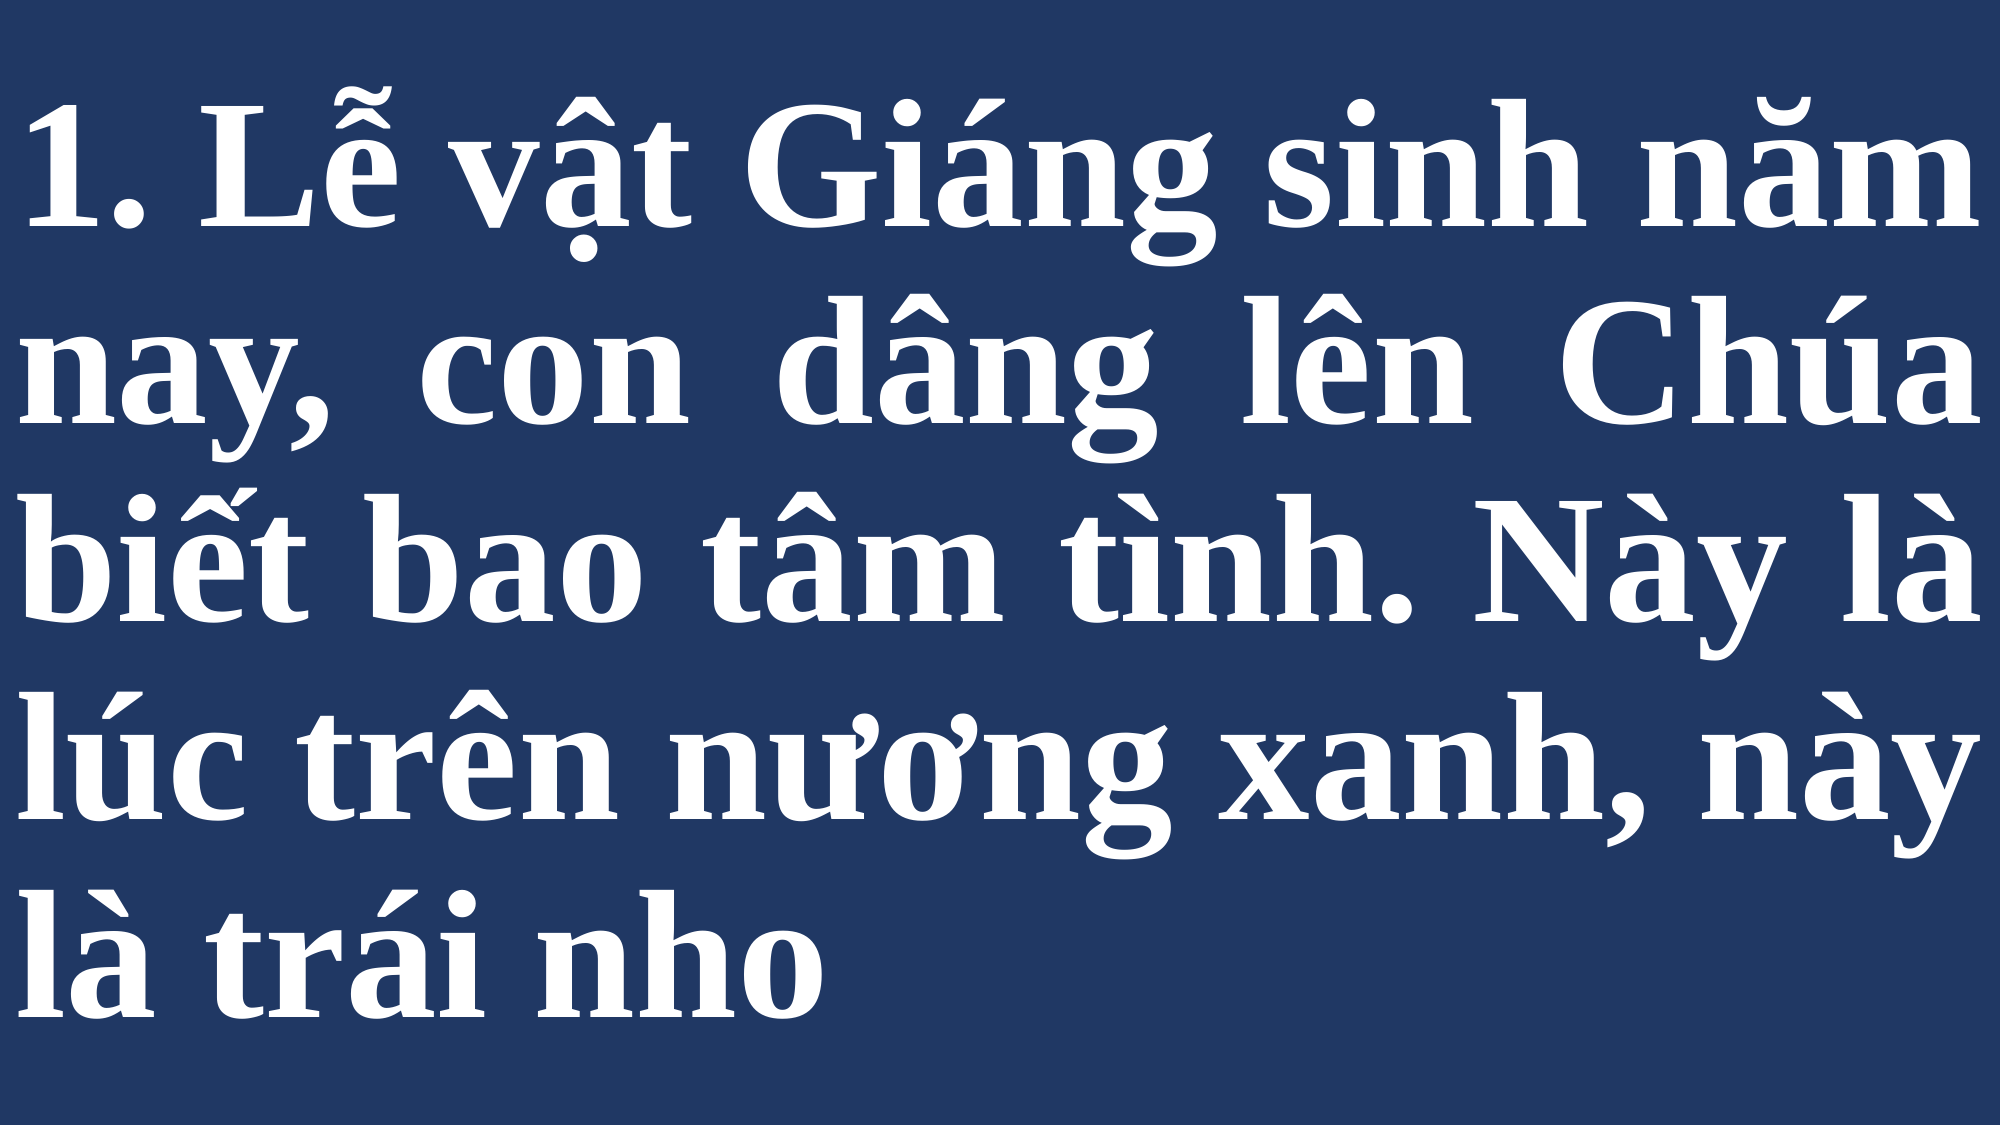

# 1. Lễ vật Giáng sinh năm nay, con dâng lên Chúa biết bao tâm tình. Này là lúc trên nương xanh, này là trái nho